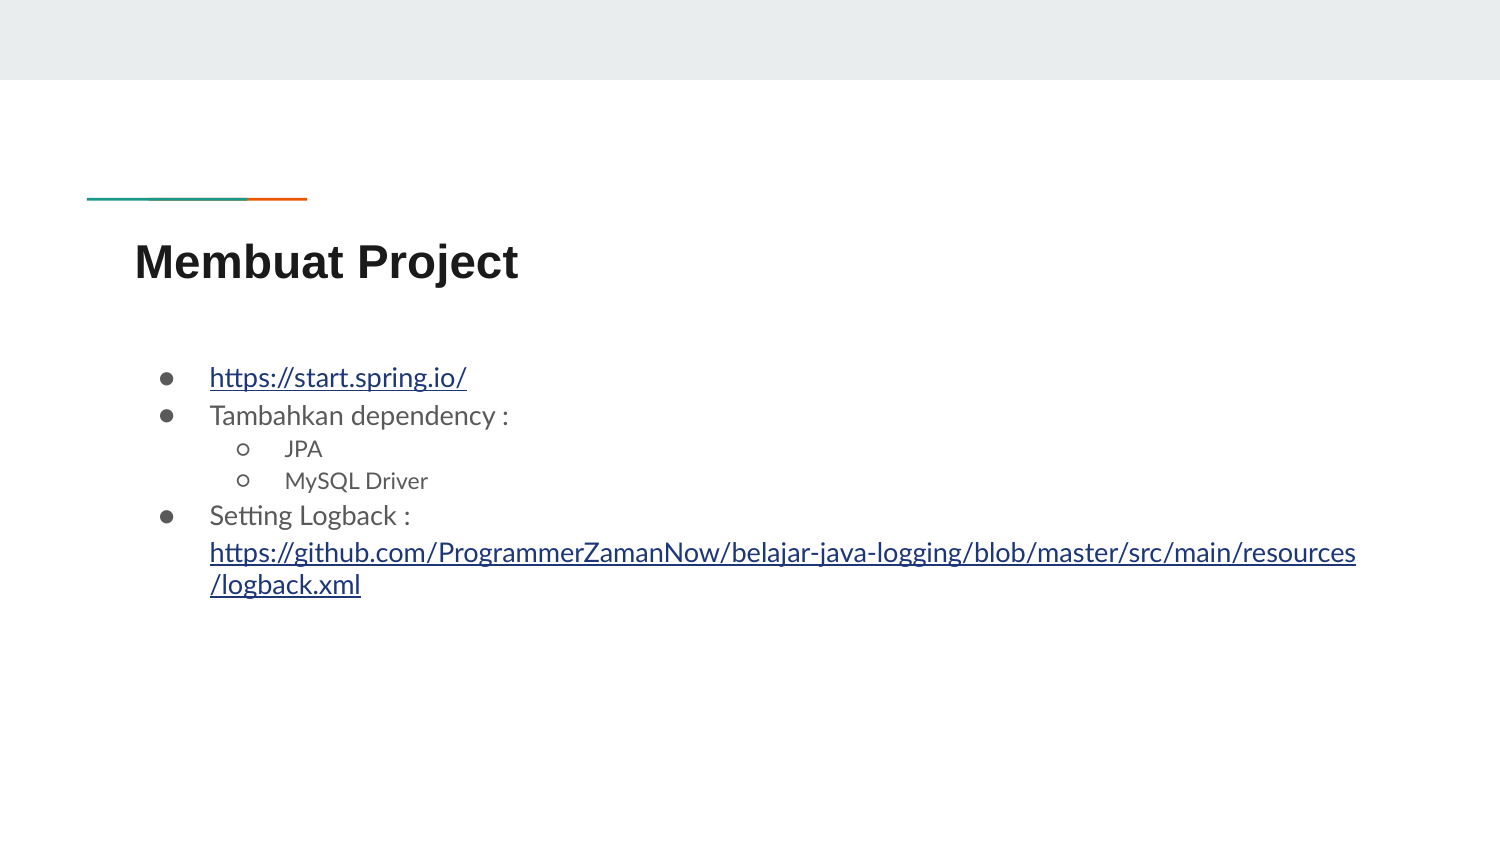

# Membuat Project
https://start.spring.io/
Tambahkan dependency :
JPA
MySQL Driver
Setting Logback : https://github.com/ProgrammerZamanNow/belajar-java-logging/blob/master/src/main/resources/logback.xml